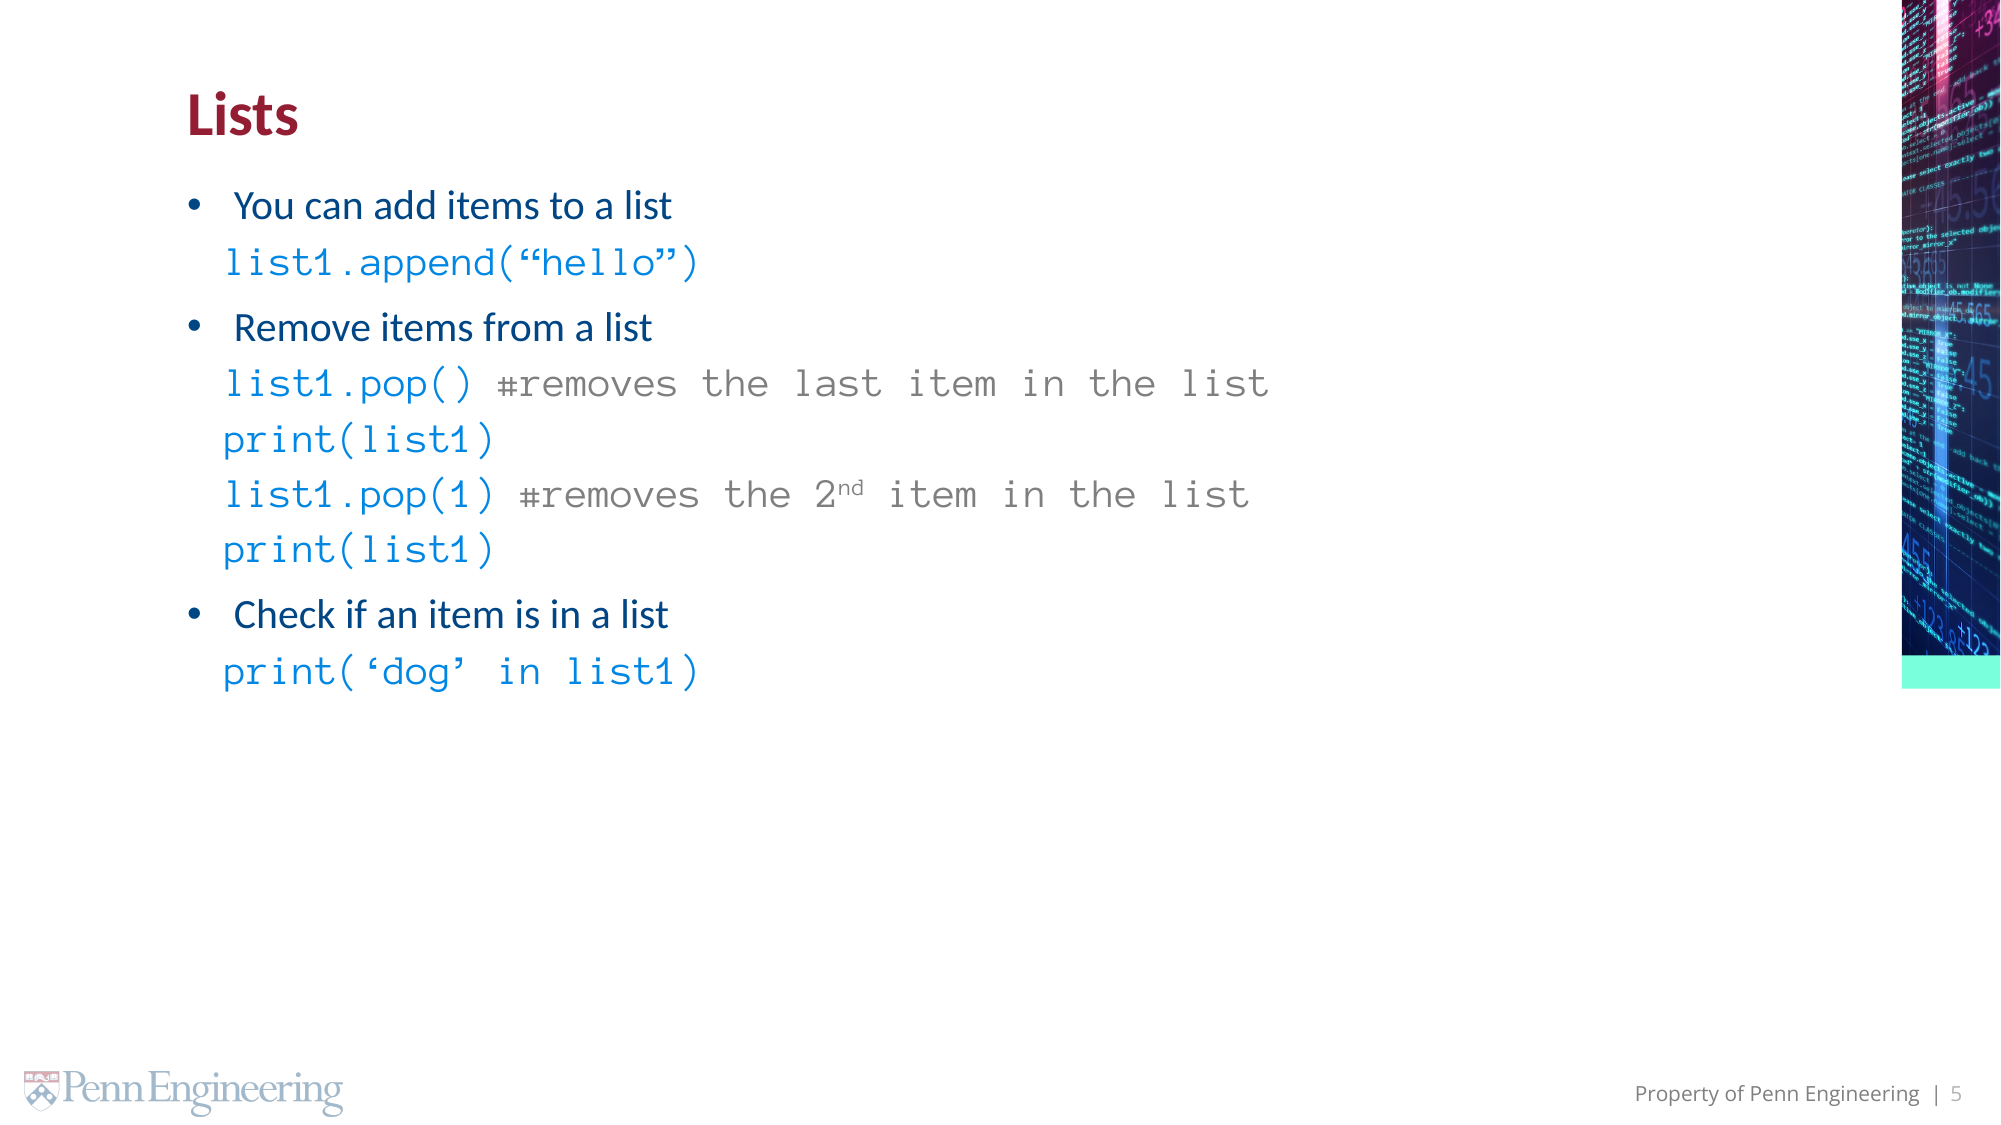

# Lists
You can add items to a list
list1.append(“hello”)
Remove items from a list
    list1.pop() #removes the last item in the list
print(list1)
list1.pop(1) #removes the 2nd item in the list
print(list1)
Check if an item is in a list
print(‘dog’ in list1)

5